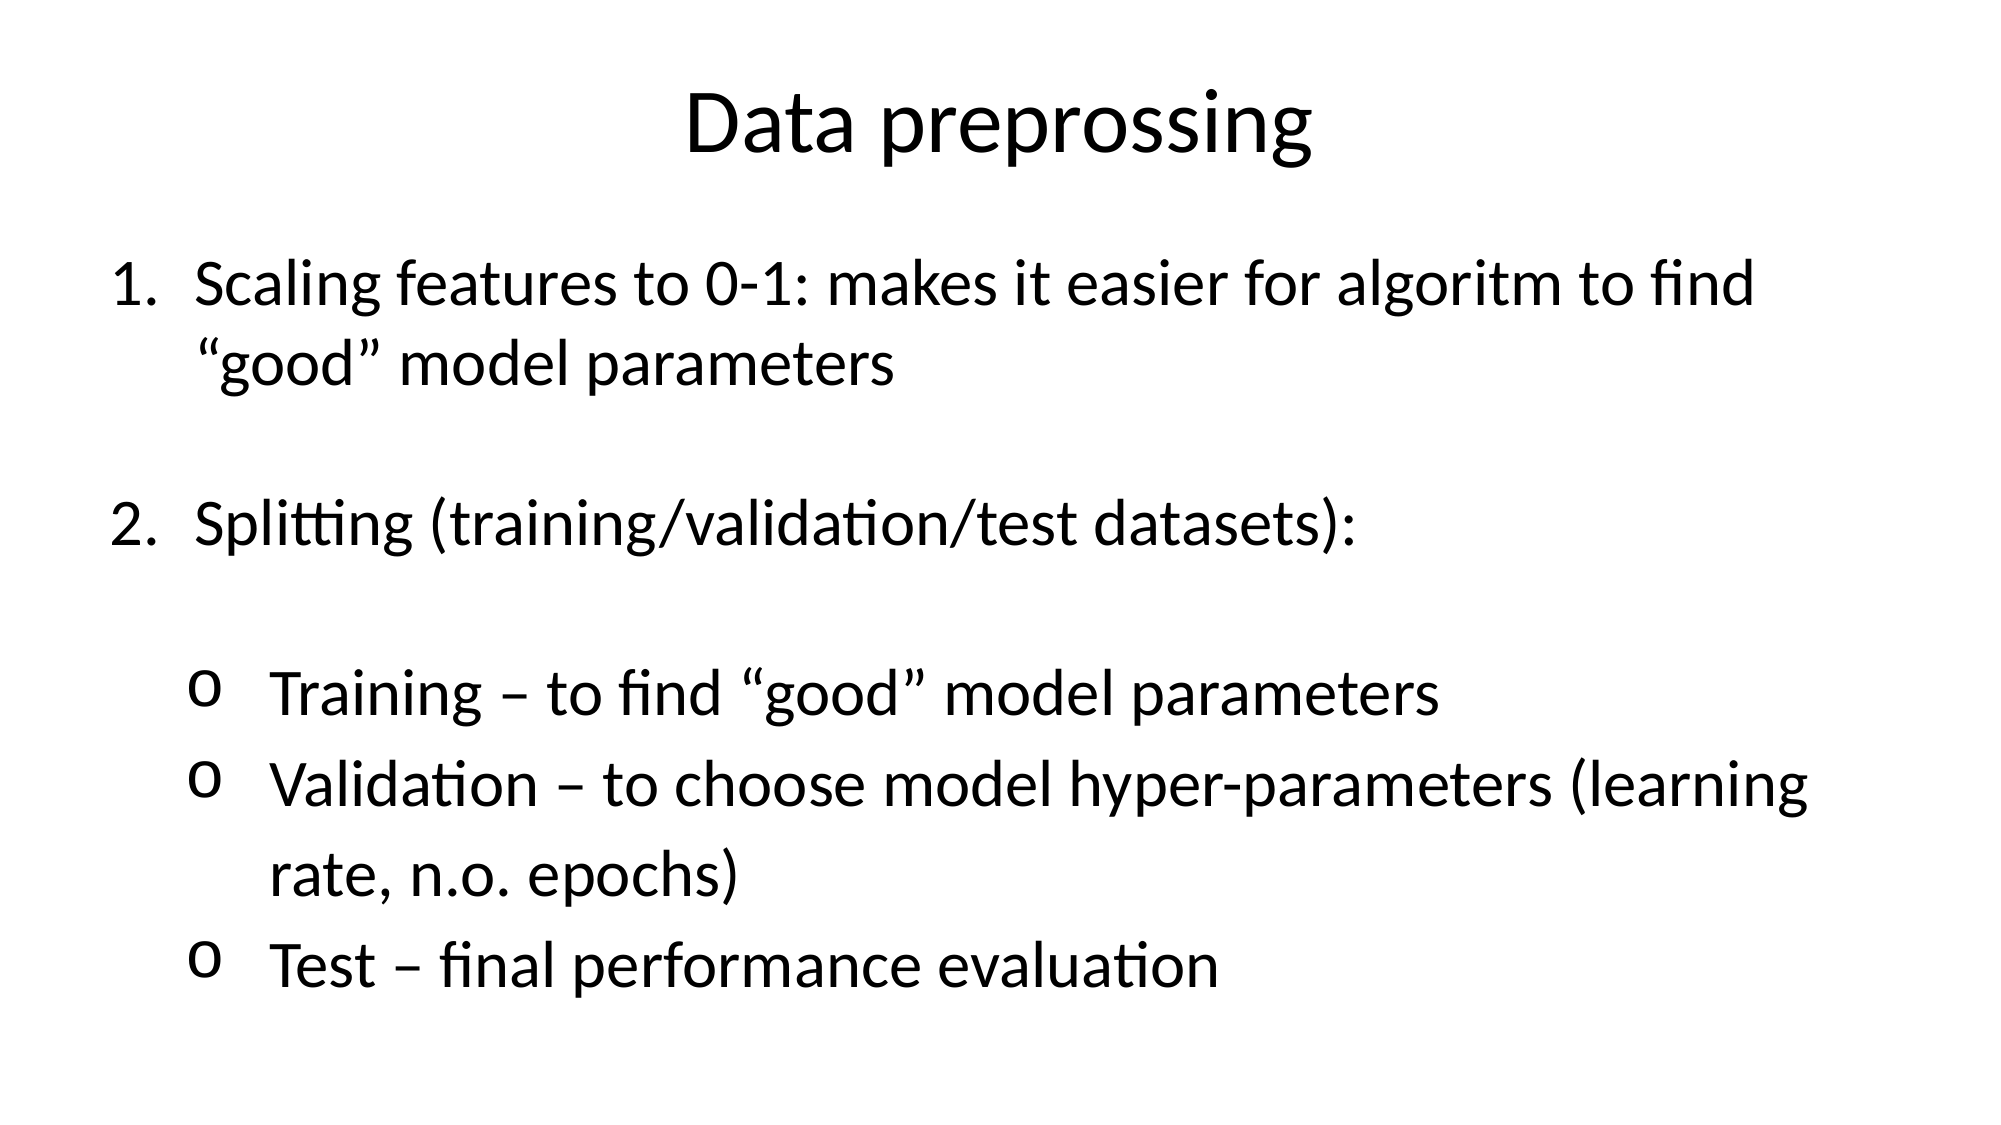

# Data preprossing
Scaling features to 0-1: makes it easier for algoritm to find “good” model parameters

Splitting (training/validation/test datasets):

Training – to find “good” model parameters
Validation – to choose model hyper-parameters (learning rate, n.o. epochs)
Test – final performance evaluation